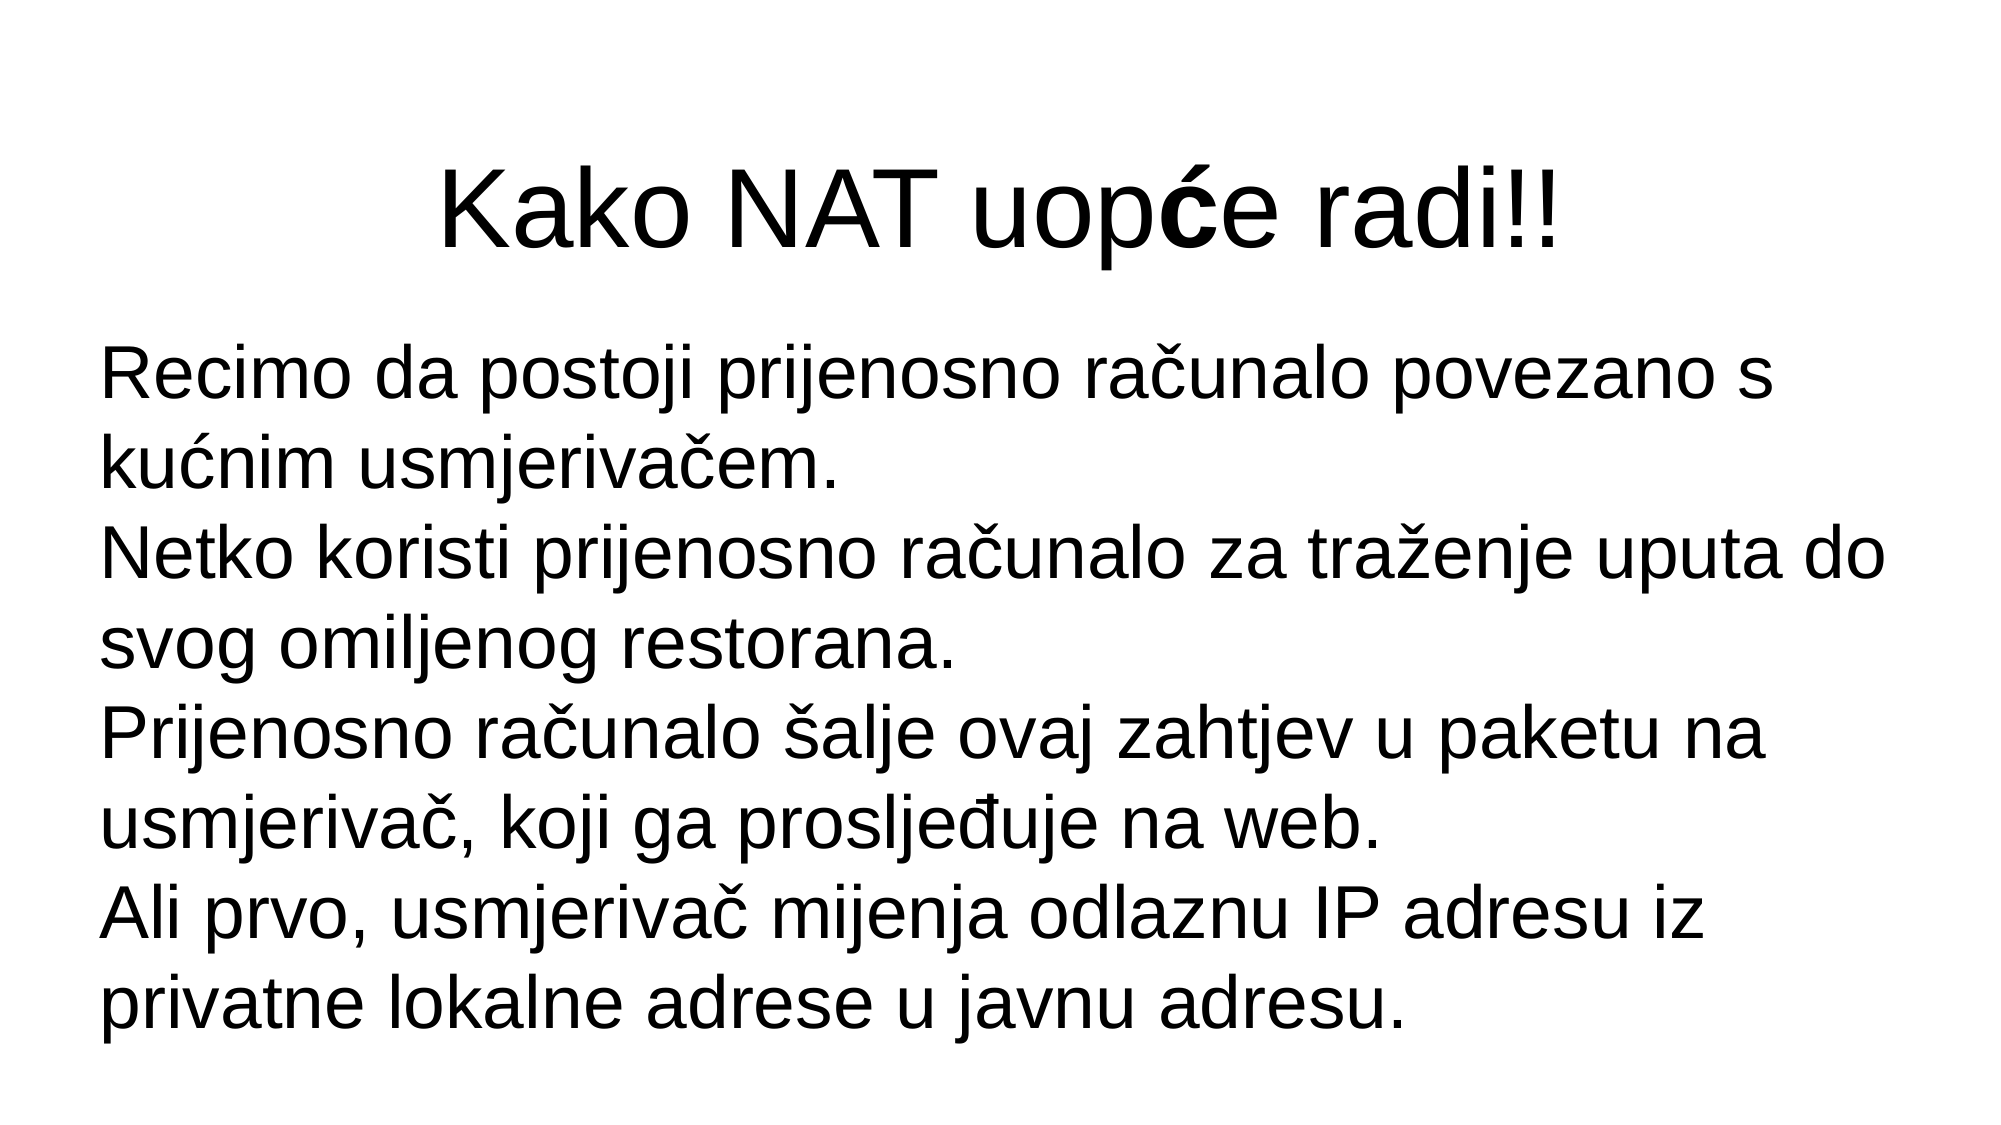

# Kako NAT uopće radi!!
Recimo da postoji prijenosno računalo povezano s kućnim usmjerivačem.
Netko koristi prijenosno računalo za traženje uputa do svog omiljenog restorana.
Prijenosno računalo šalje ovaj zahtjev u paketu na usmjerivač, koji ga prosljeđuje na web.
Ali prvo, usmjerivač mijenja odlaznu IP adresu iz privatne lokalne adrese u javnu adresu.